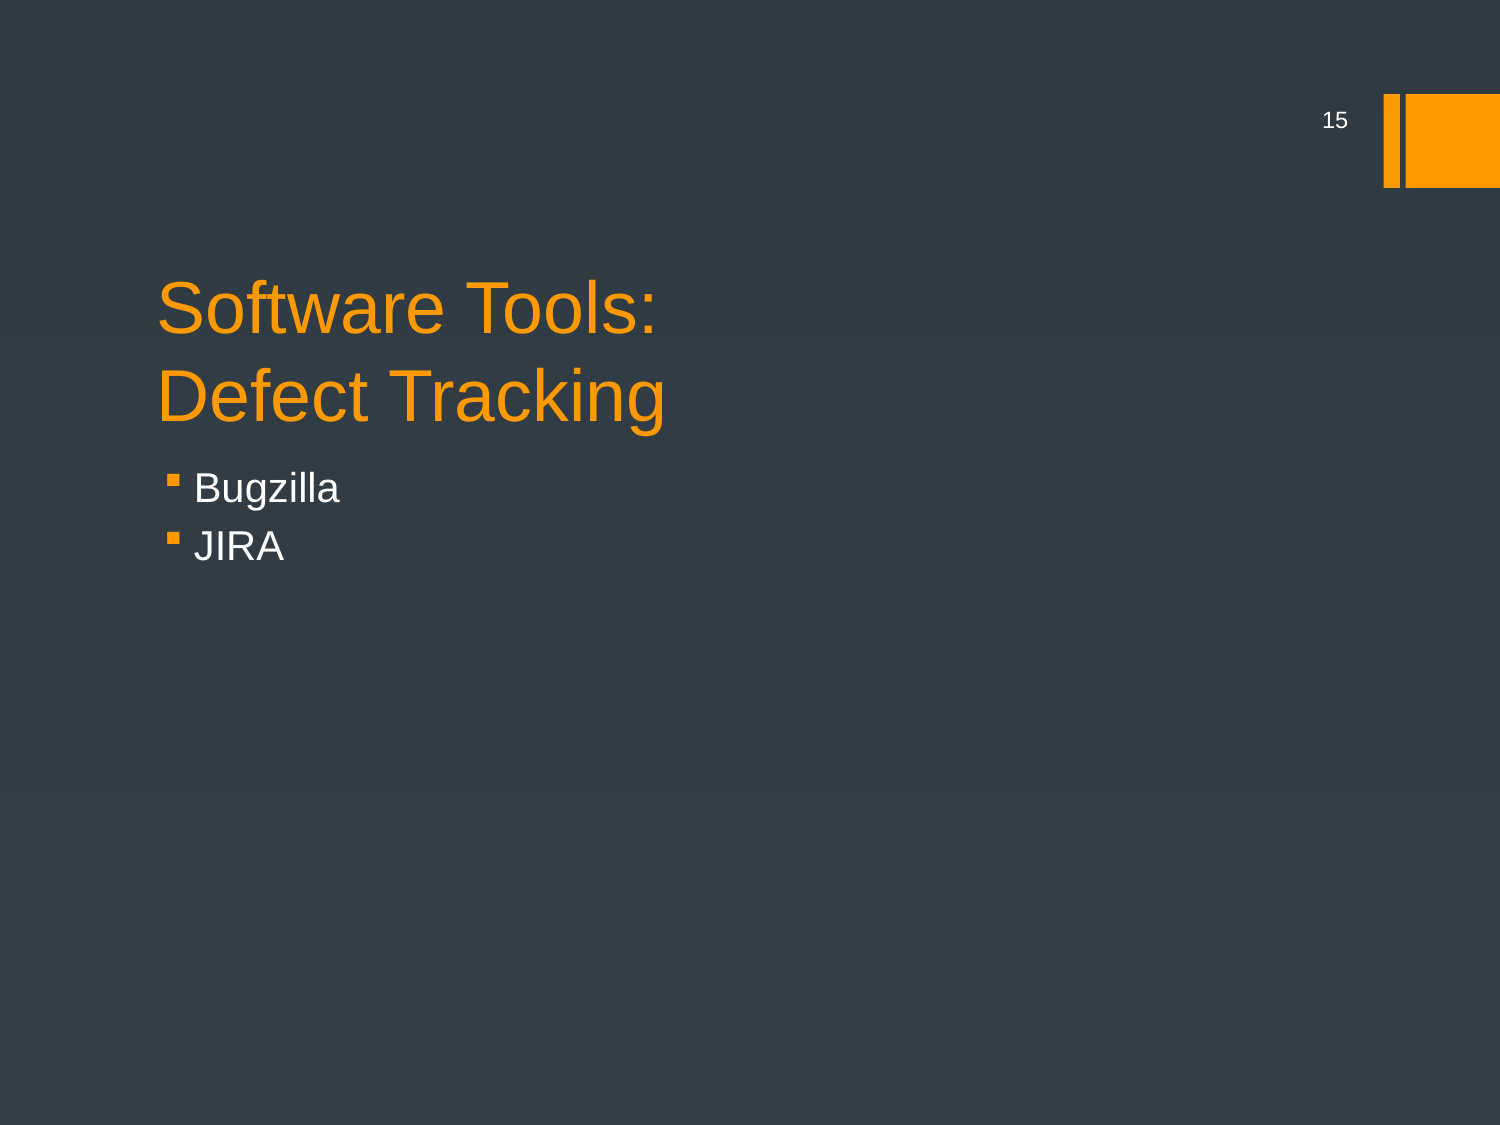

15
# Software Tools:
Defect Tracking
Bugzilla
JIRA